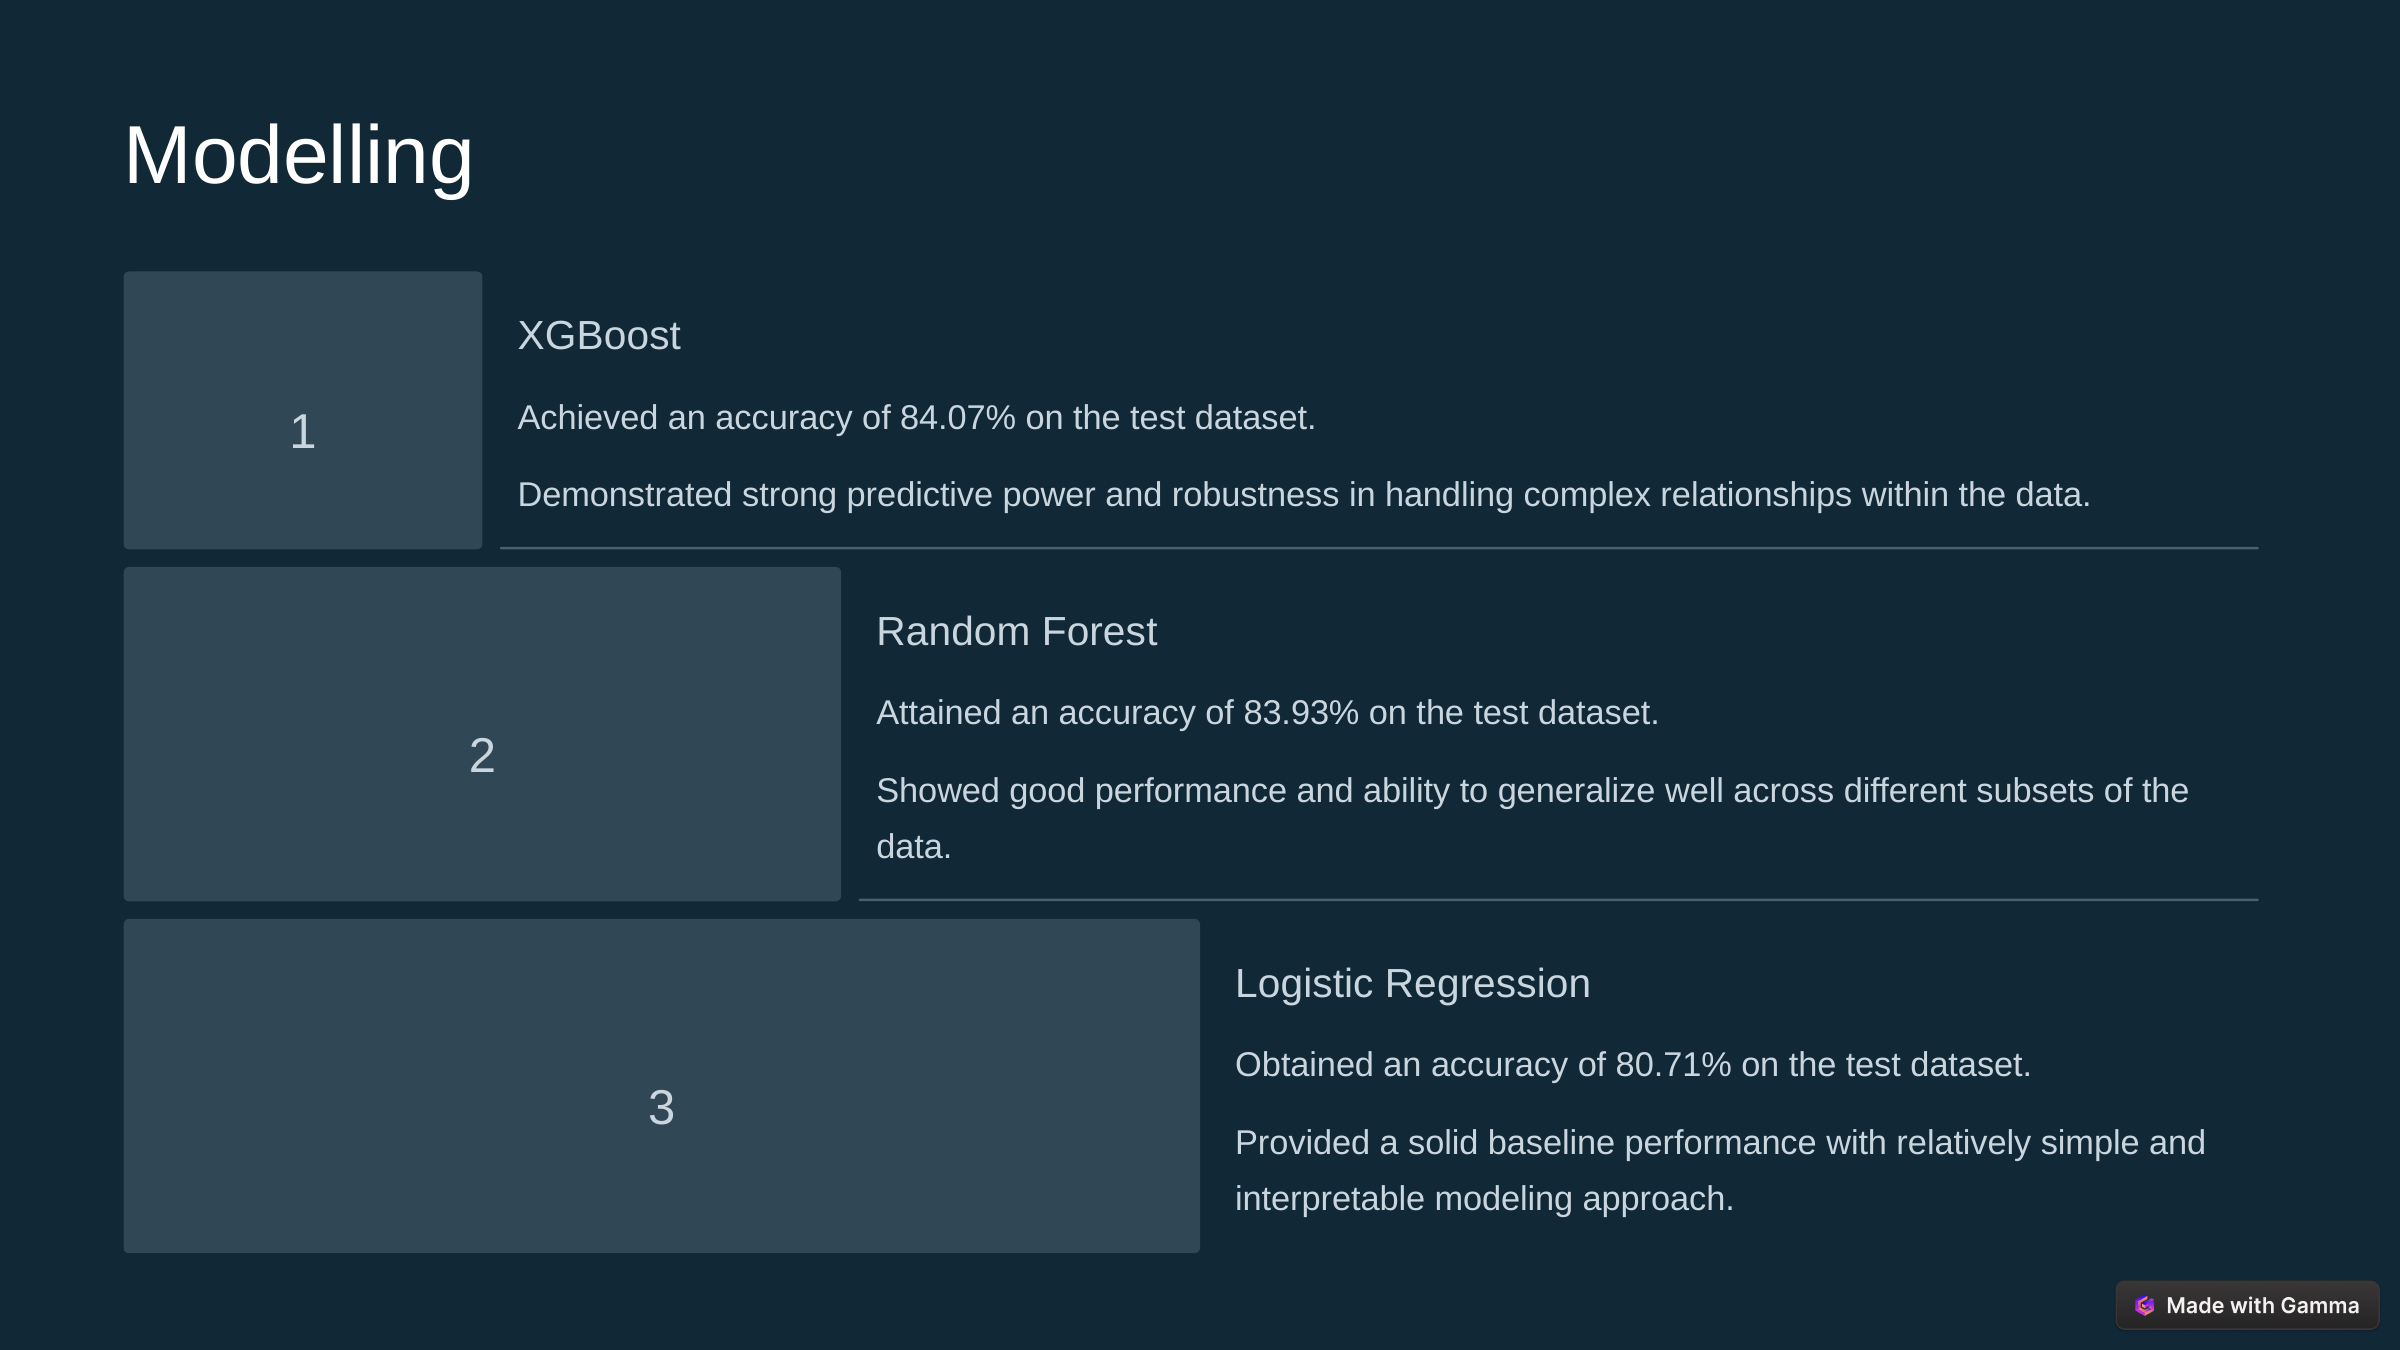

Modelling

XGBoost
1
Achieved an accuracy of 84.07% on the test dataset.
Demonstrated strong predictive power and robustness in handling complex relationships within the data.

Random Forest
Attained an accuracy of 83.93% on the test dataset.
2
Showed good performance and ability to generalize well across different subsets of the data.

Logistic Regression
Obtained an accuracy of 80.71% on the test dataset.
3
Provided a solid baseline performance with relatively simple and interpretable modeling approach.